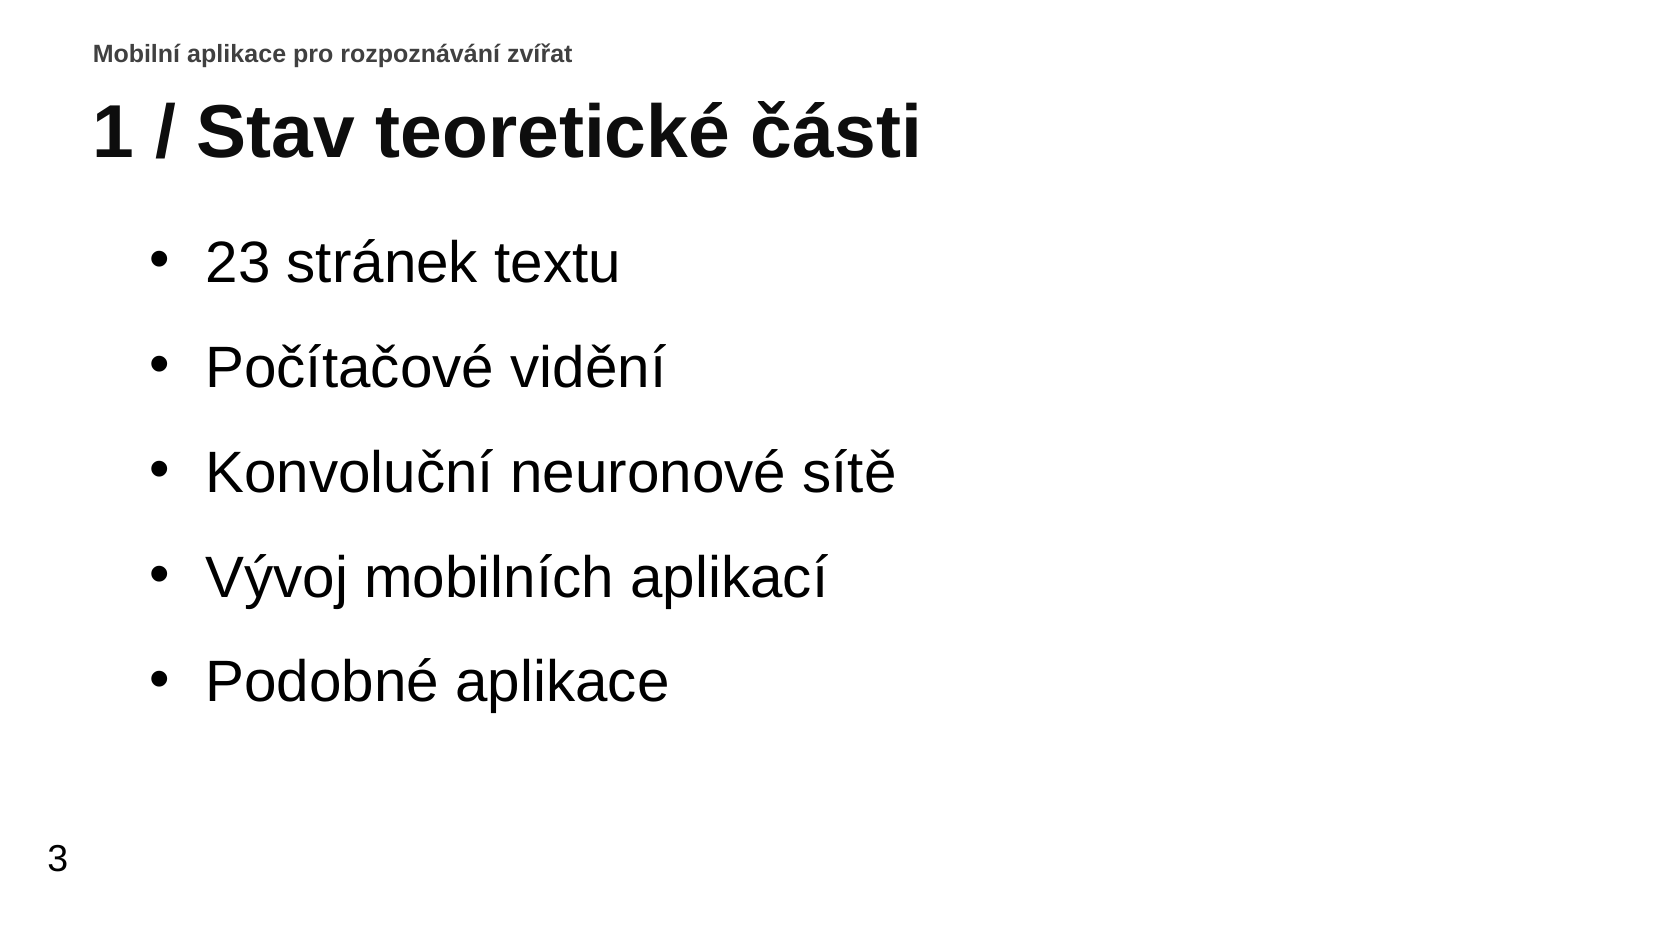

Mobilní aplikace pro rozpoznávání zvířat
1 / Stav teoretické části
23 stránek textu
Počítačové vidění
Konvoluční neuronové sítě
Vývoj mobilních aplikací
Podobné aplikace

3